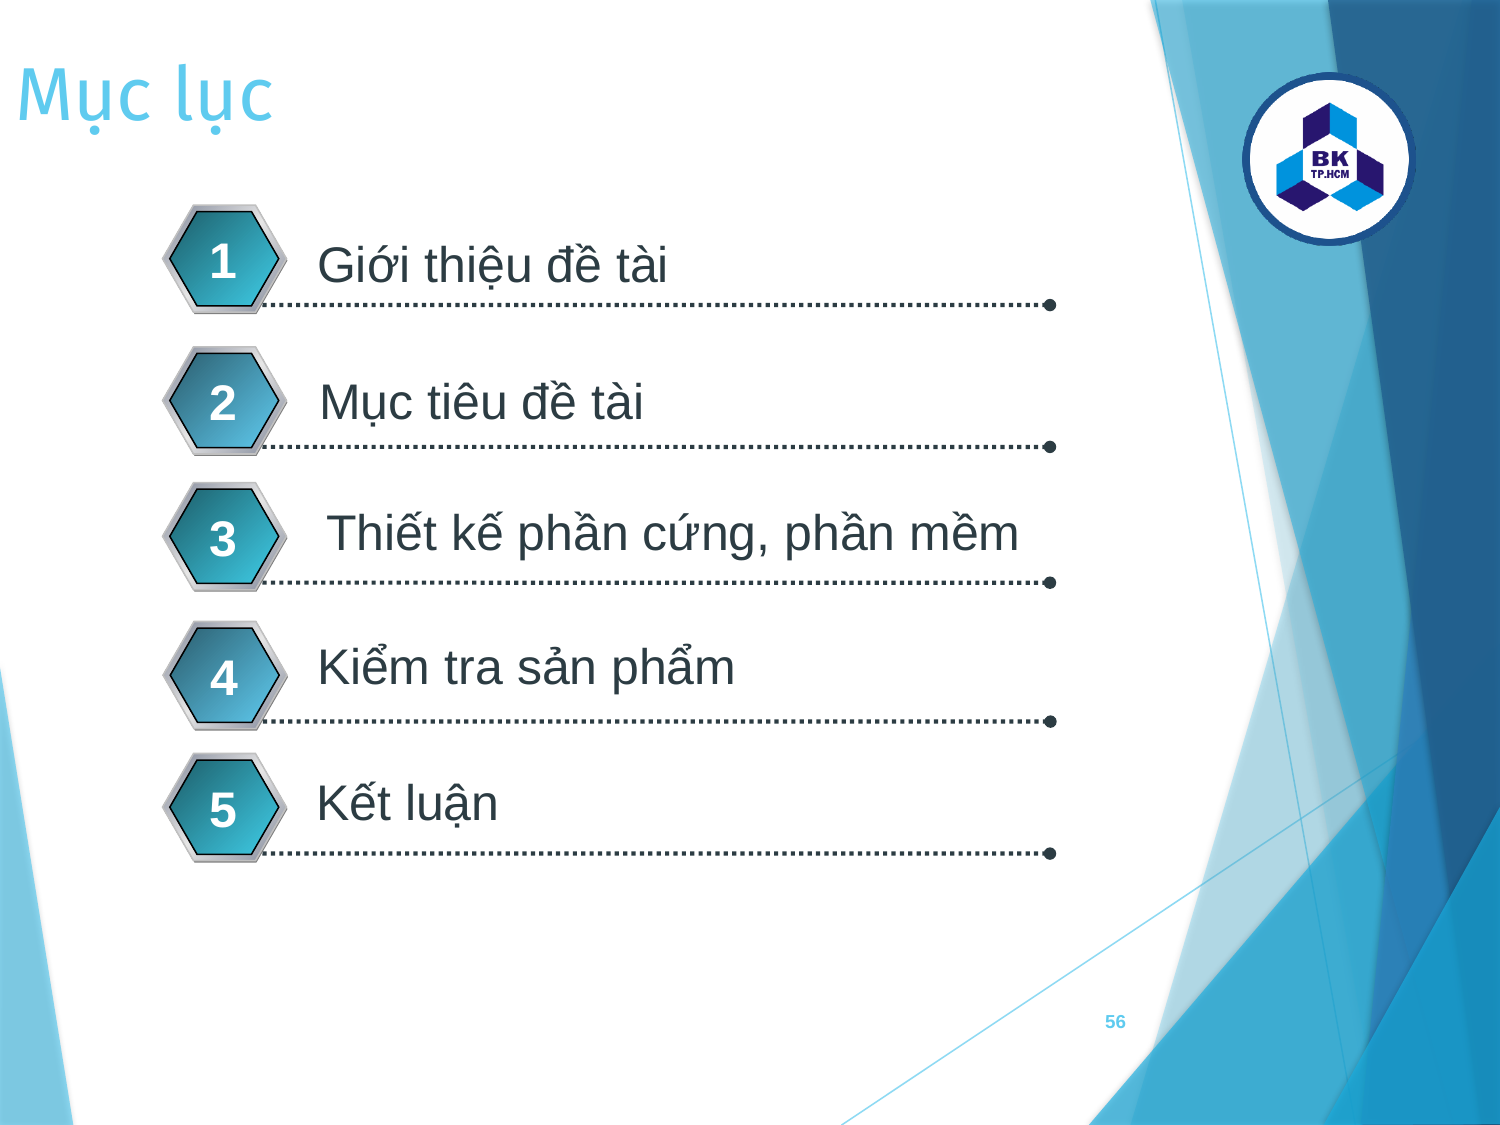

Mục lục

1
Giới thiệu đề tài

Mục tiêu đề tài
2

Thiết kế phần cứng, phần mềm
3

Kiểm tra sản phẩm
4

Kết luận
5

56